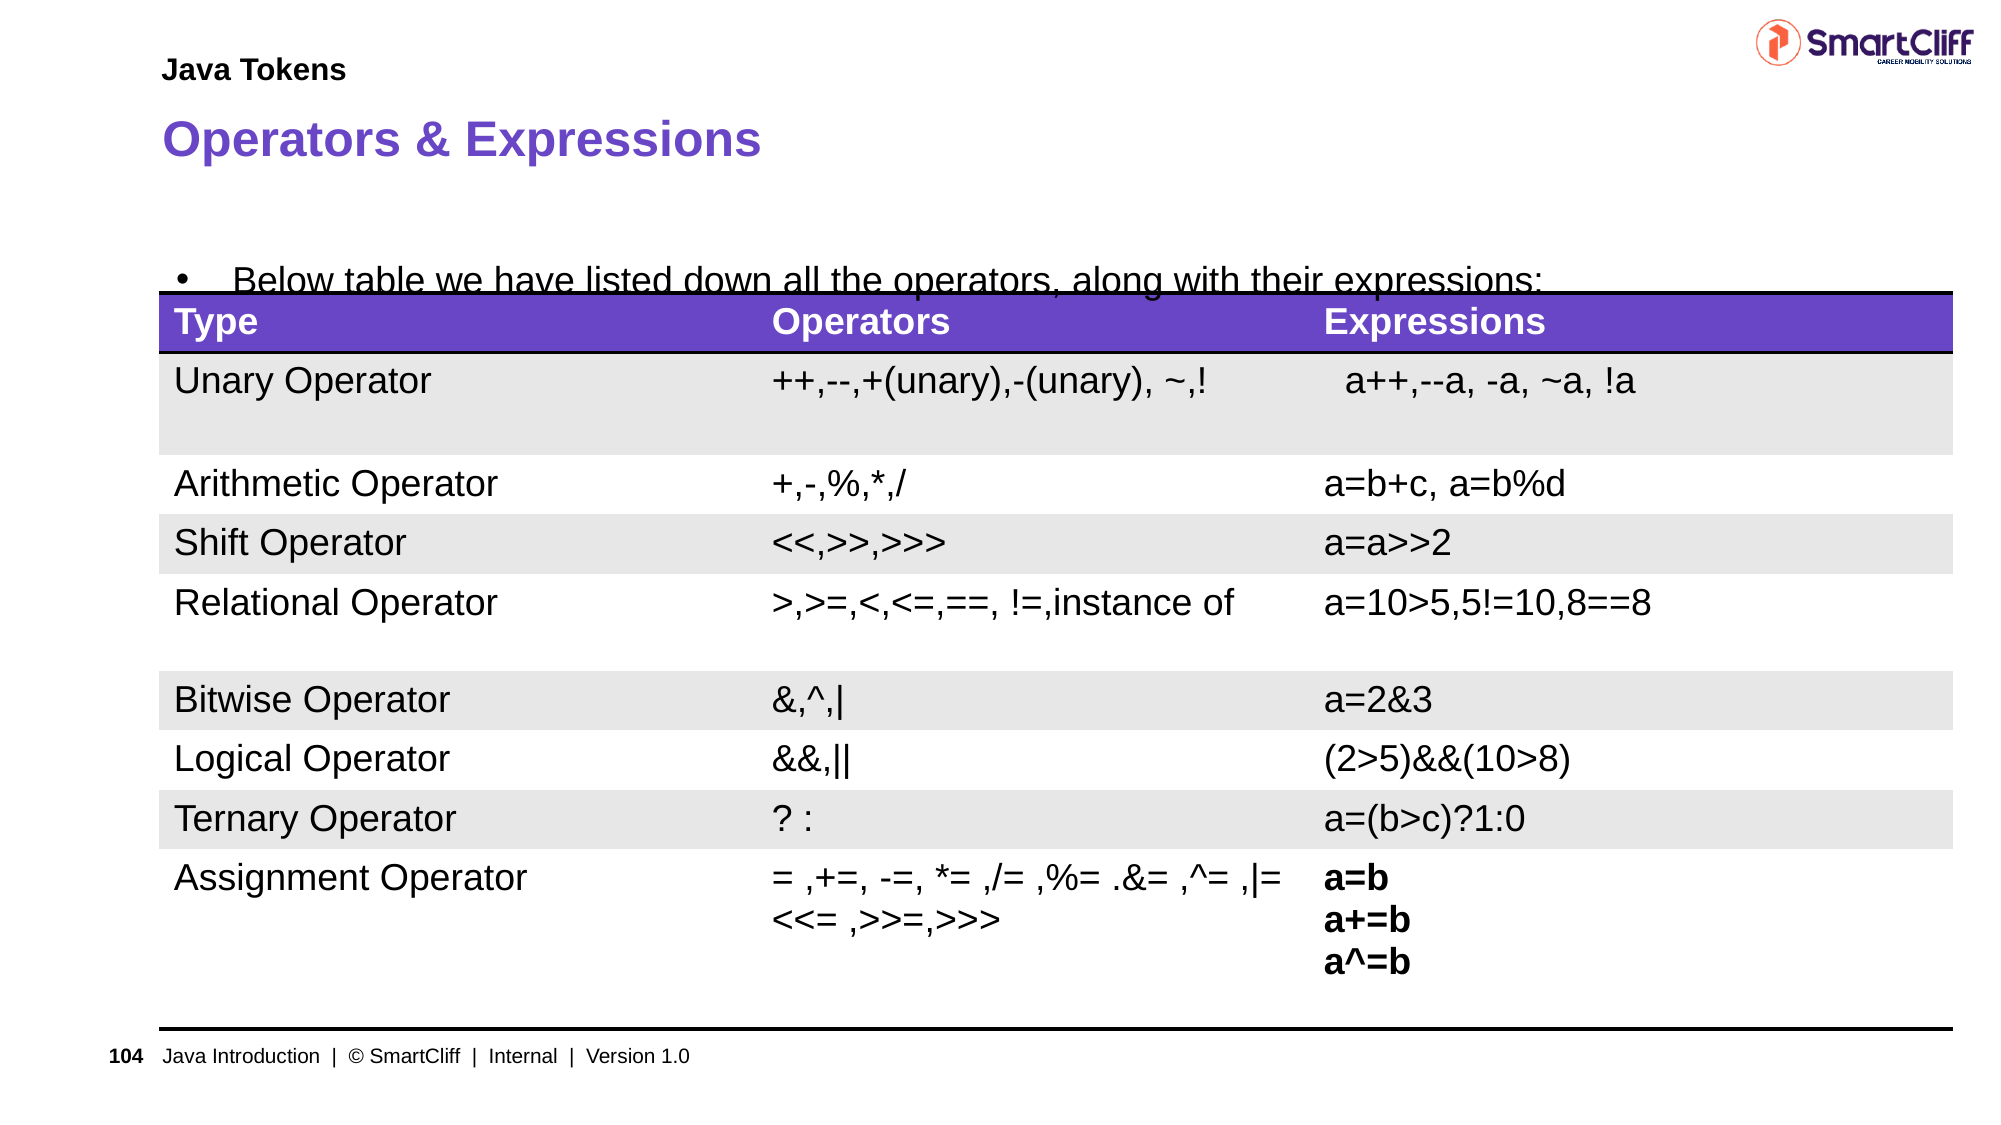

Java Tokens
# Operators & Expressions
Below table we have listed down all the operators, along with their expressions:
| Type | Operators | Expressions |
| --- | --- | --- |
| Unary Operator | ++,--,+(unary),-(unary), ~,! | a++,--a, -a, ~a, !a |
| Arithmetic Operator | +,-,%,\*,/ | a=b+c, a=b%d |
| Shift Operator | <<,>>,>>> | a=a>>2 |
| Relational Operator | >,>=,<,<=,==, !=,instance of | a=10>5,5!=10,8==8 |
| Bitwise Operator | &,^,| | a=2&3 |
| Logical Operator | &&,|| | (2>5)&&(10>8) |
| Ternary Operator | ? : | a=(b>c)?1:0 |
| Assignment Operator | = ,+=, -=, \*= ,/= ,%= .&= ,^= ,|= <<= ,>>=,>>> | a=b a+=b a^=b |
Java Introduction  |  © SmartCliff  |  Internal  |  Version 1.0
104